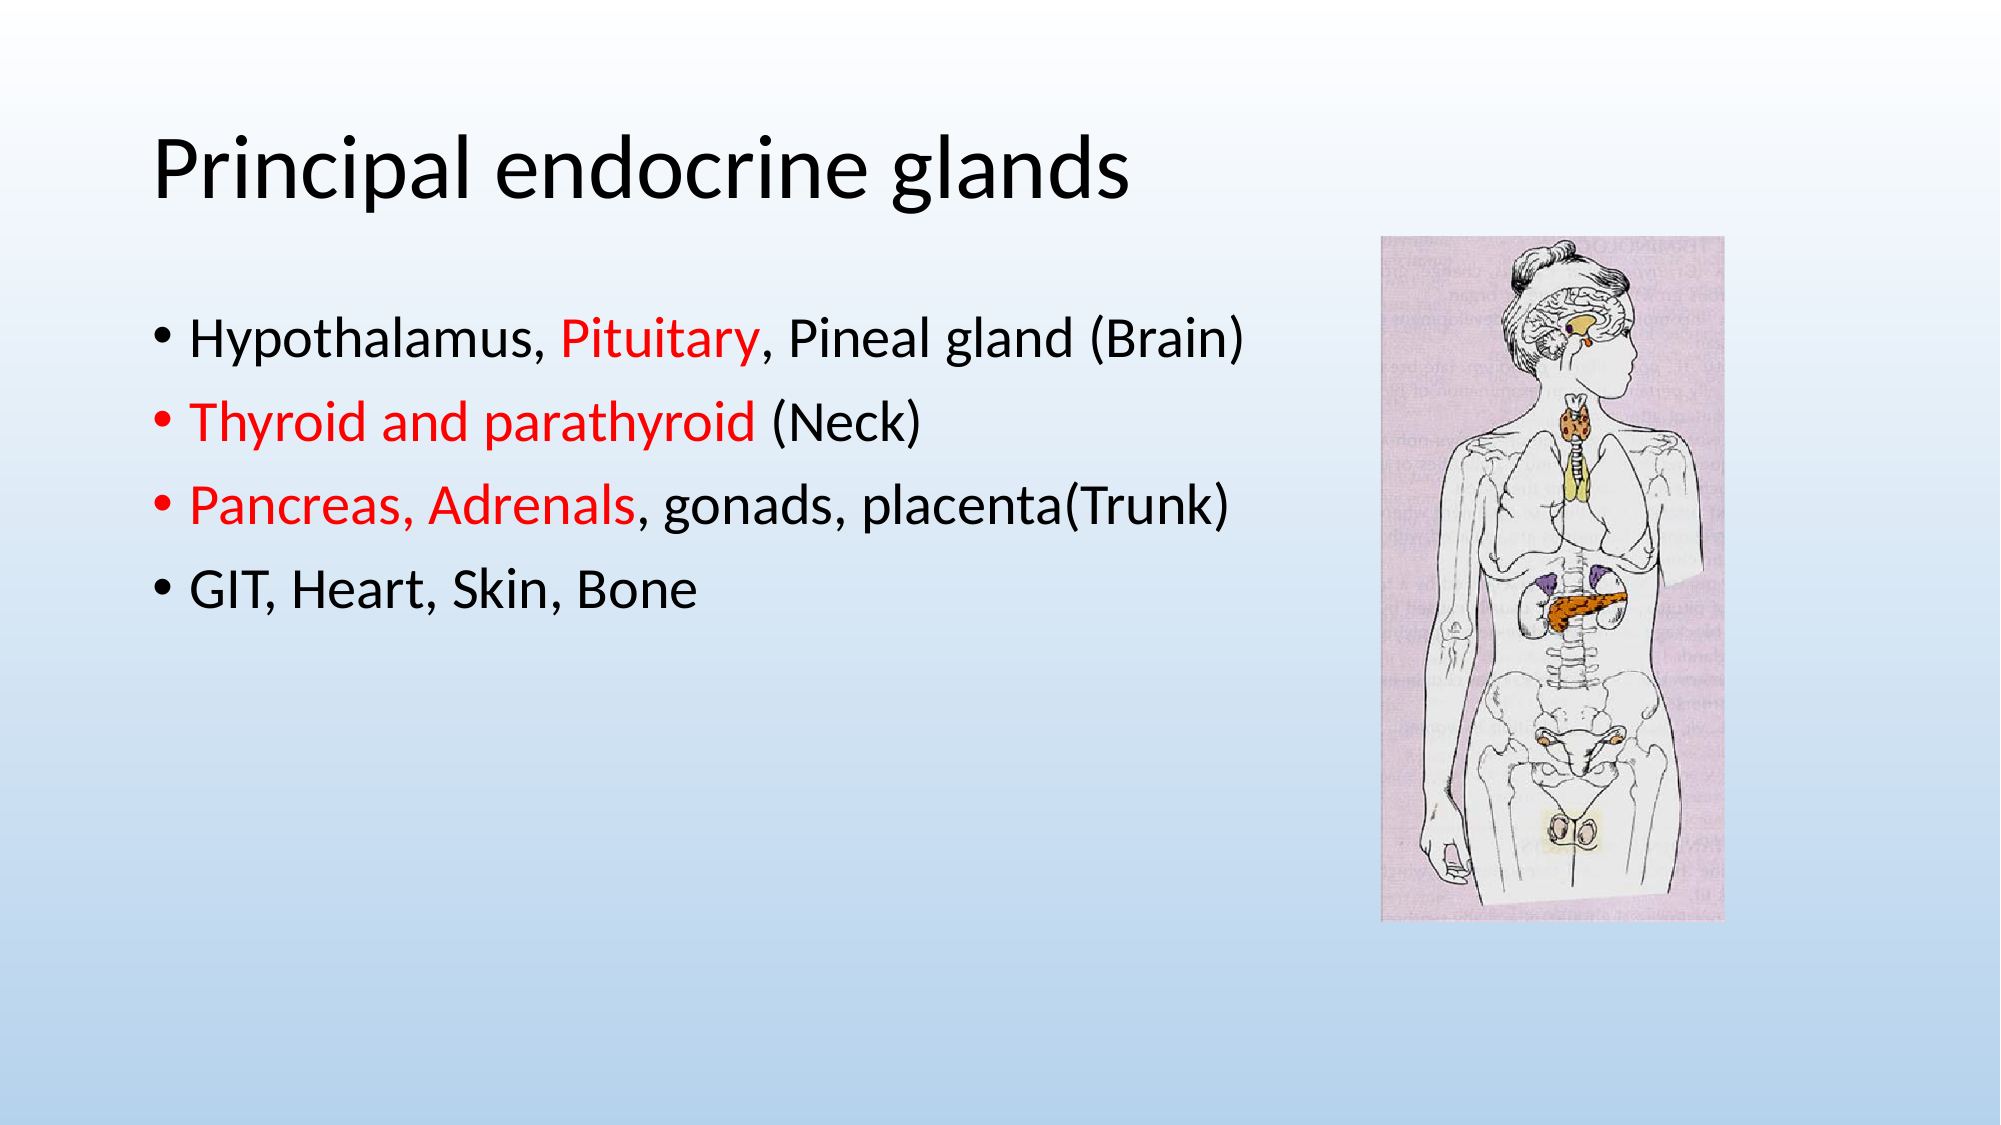

# Principal endocrine glands

Hypothalamus, Pituitary, Pineal gland (Brain)
Thyroid and parathyroid (Neck)
Pancreas, Adrenals, gonads, placenta(Trunk)
GIT, Heart, Skin, Bone